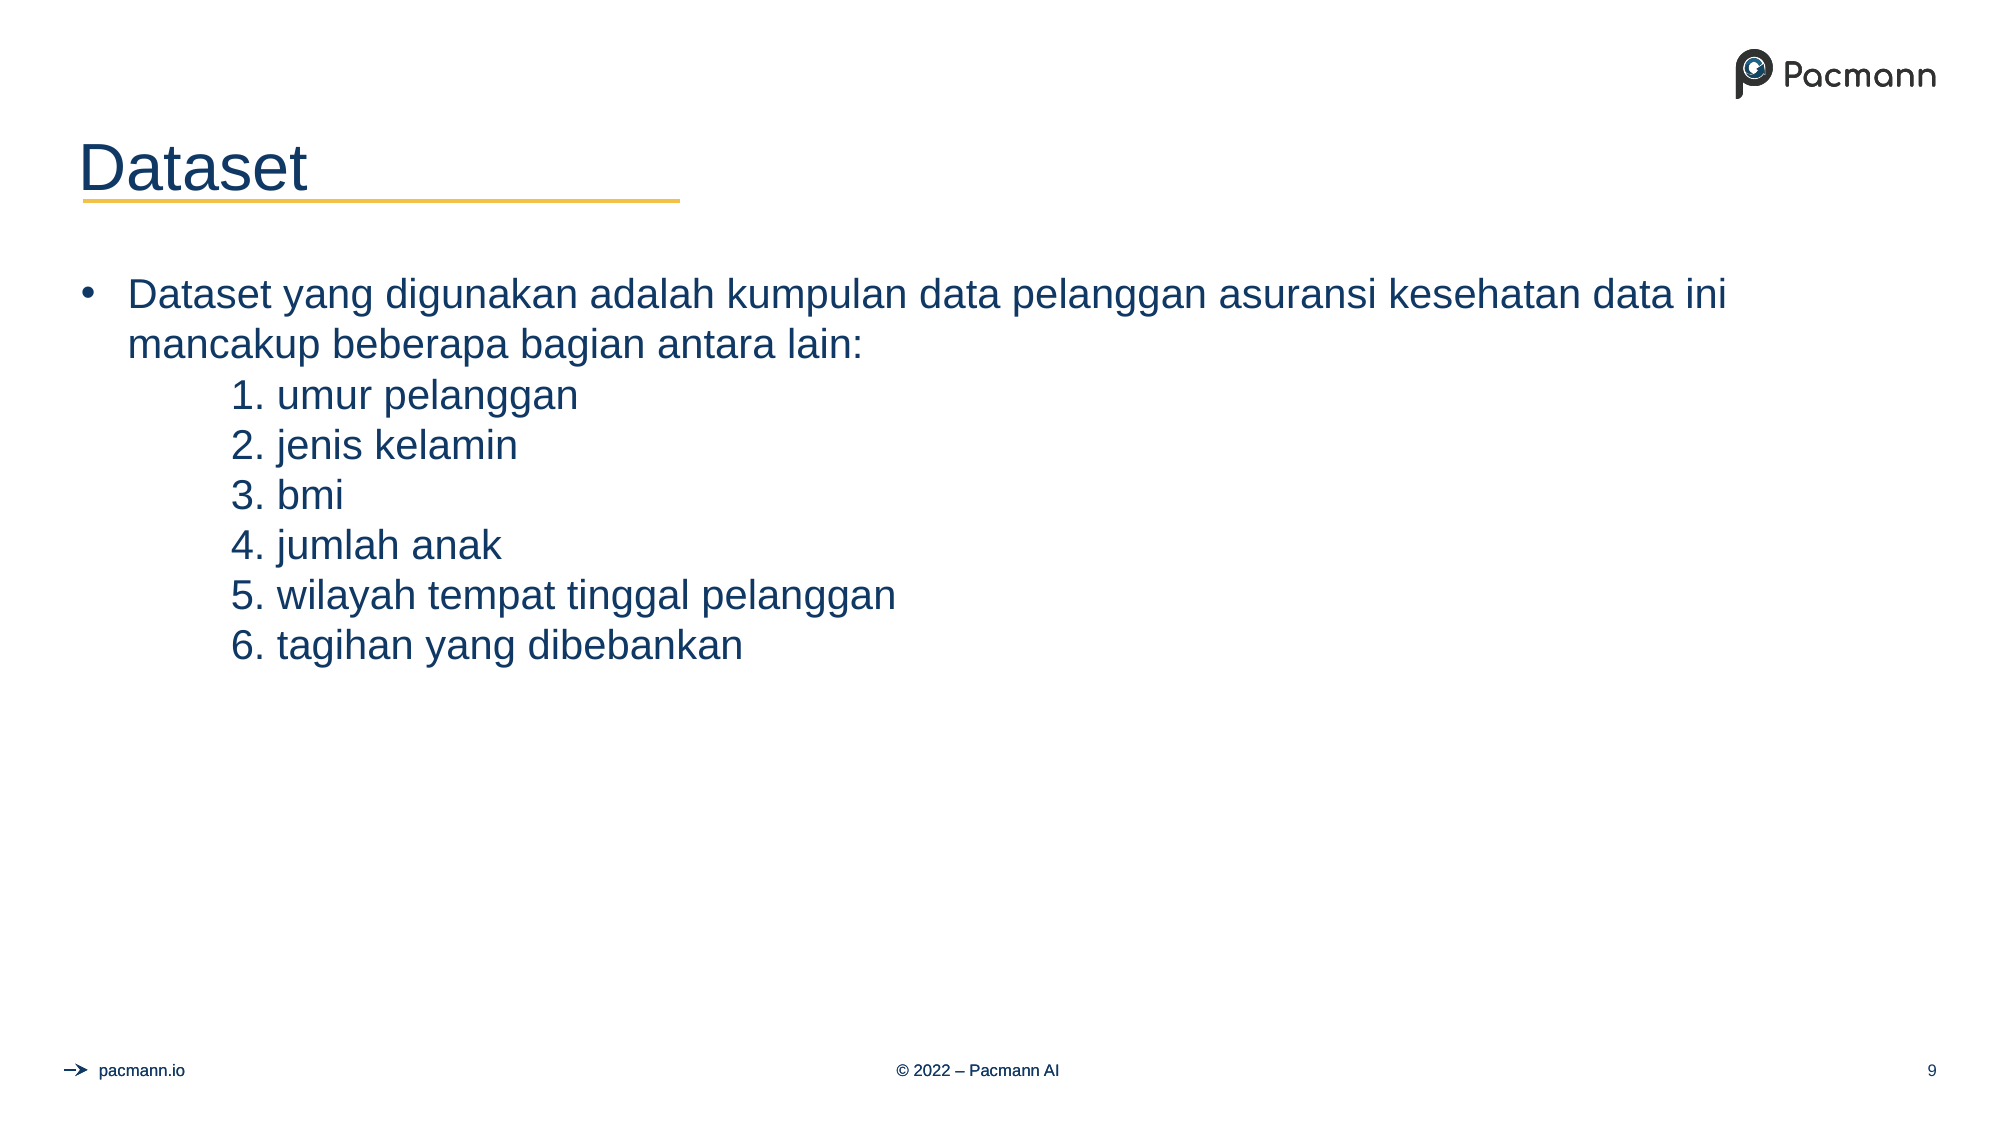

# Dataset
Dataset yang digunakan adalah kumpulan data pelanggan asuransi kesehatan data ini mancakup beberapa bagian antara lain:
	1. umur pelanggan
	2. jenis kelamin
	3. bmi
	4. jumlah anak
	5. wilayah tempat tinggal pelanggan
	6. tagihan yang dibebankan